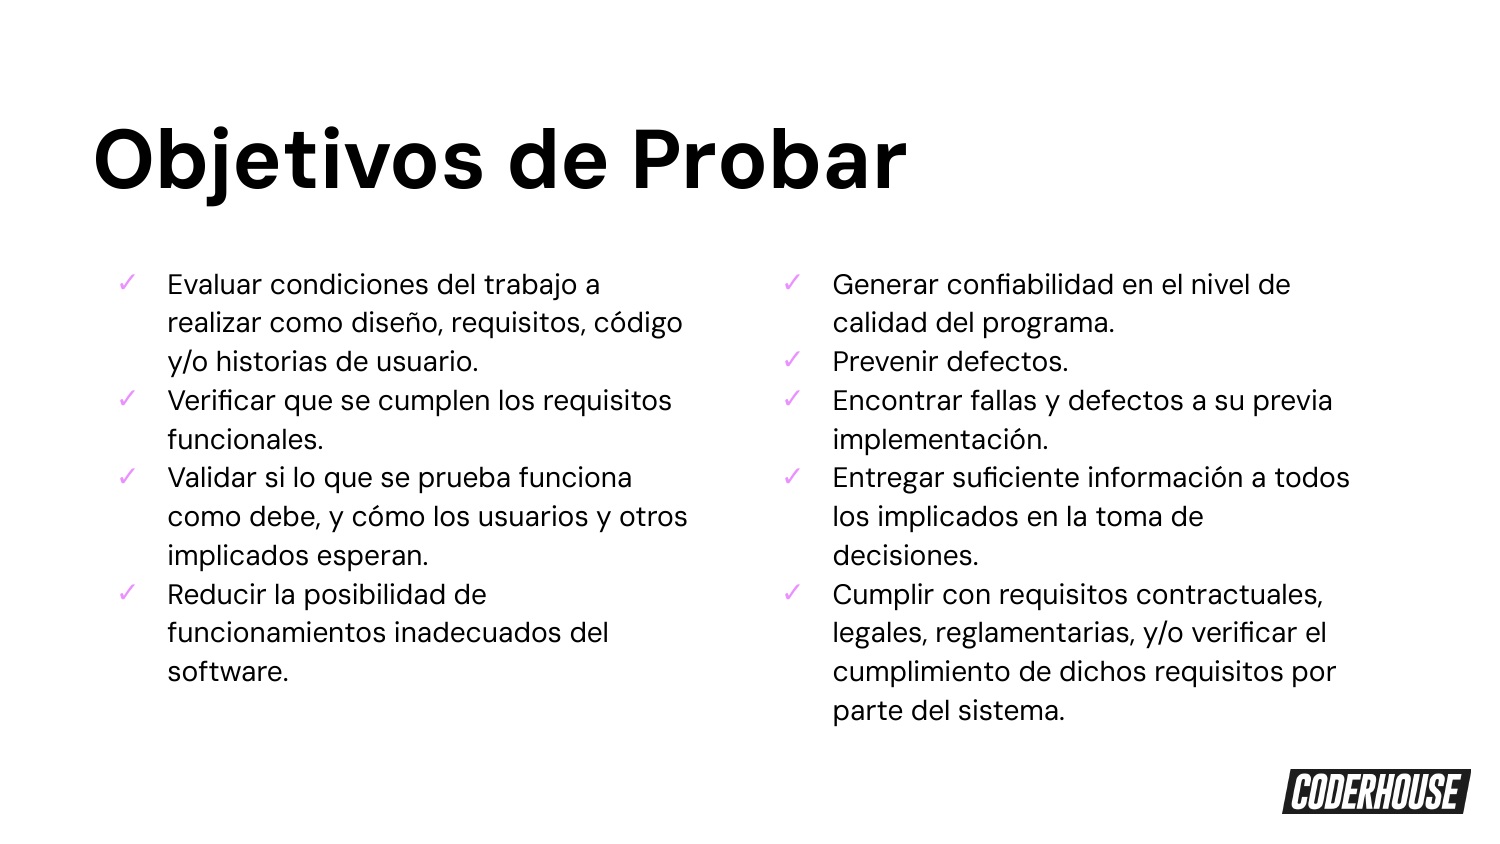

Objetivos de Probar
Evaluar condiciones del trabajo a realizar como diseño, requisitos, código y/o historias de usuario.
Verificar que se cumplen los requisitos funcionales.
Validar si lo que se prueba funciona como debe, y cómo los usuarios y otros implicados esperan.
Reducir la posibilidad de funcionamientos inadecuados del software.
Generar confiabilidad en el nivel de calidad del programa.
Prevenir defectos.
Encontrar fallas y defectos a su previa implementación.
Entregar suficiente información a todos los implicados en la toma de decisiones.
Cumplir con requisitos contractuales, legales, reglamentarias, y/o verificar el cumplimiento de dichos requisitos por parte del sistema.